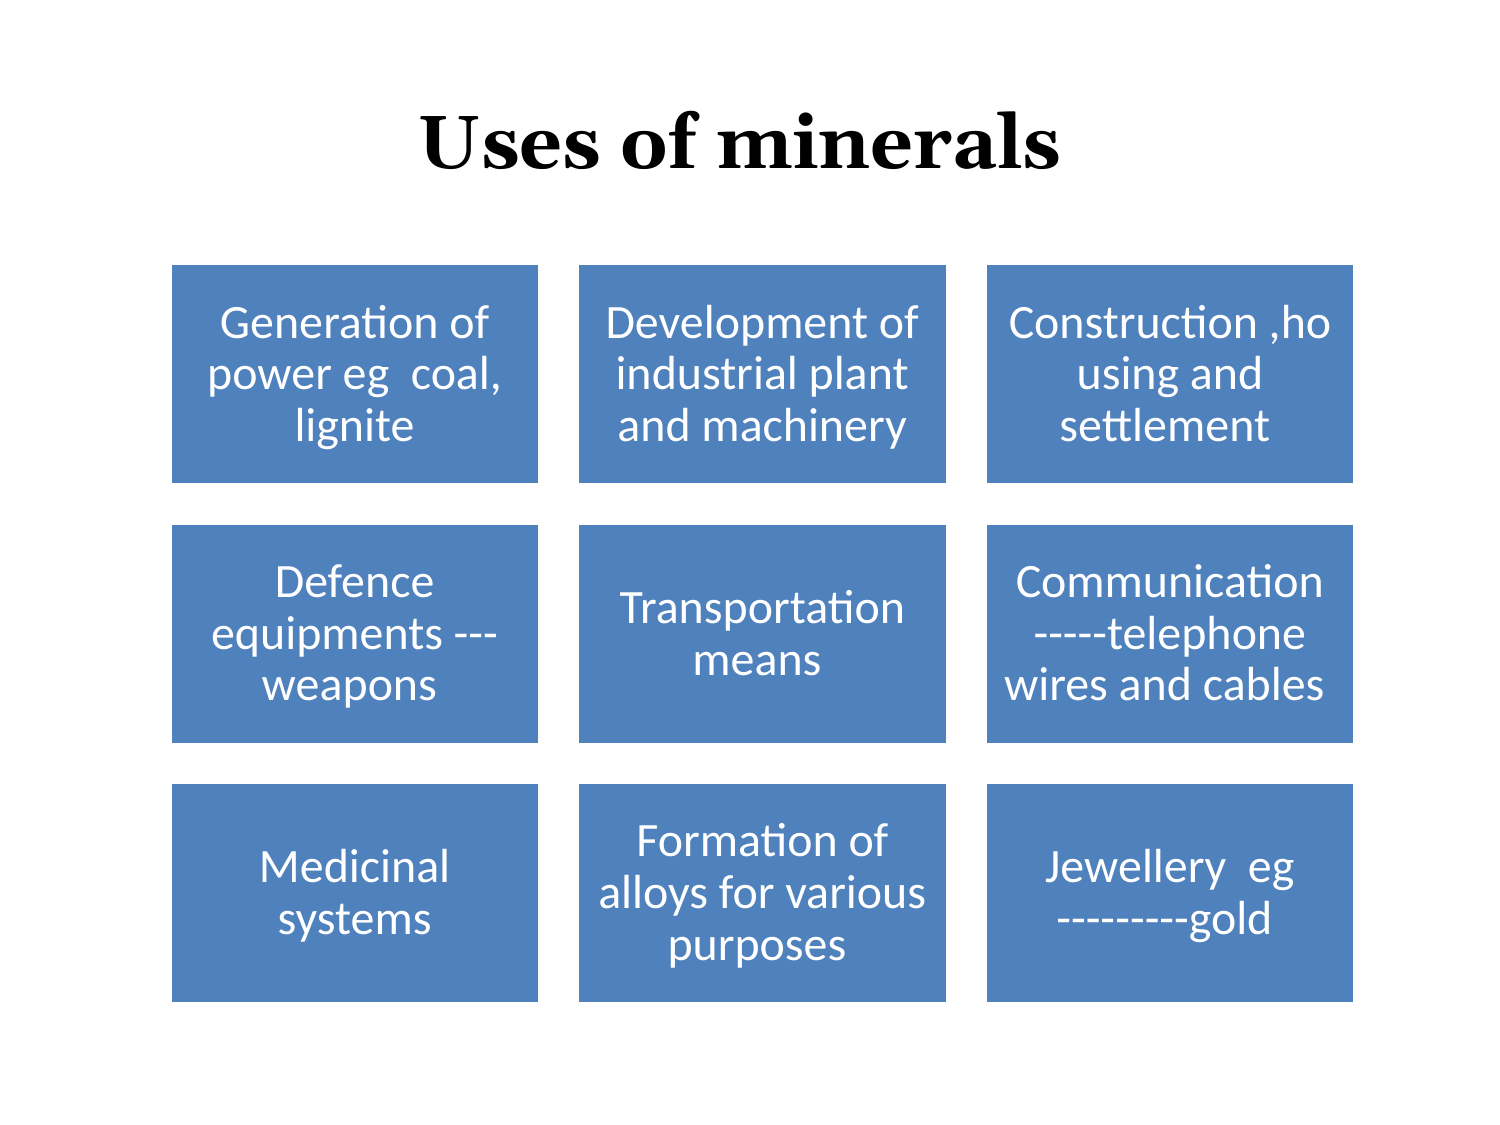

# Uses of minerals
Generation of power eg  coal, lignite
Development of industrial plant and machinery
Construction ,housing and settlement
Defence equipments ---weapons
Transportation means
Communication -----telephone wires and cables
Medicinal systems
Formation of alloys for various purposes
Jewellery  eg ---------gold